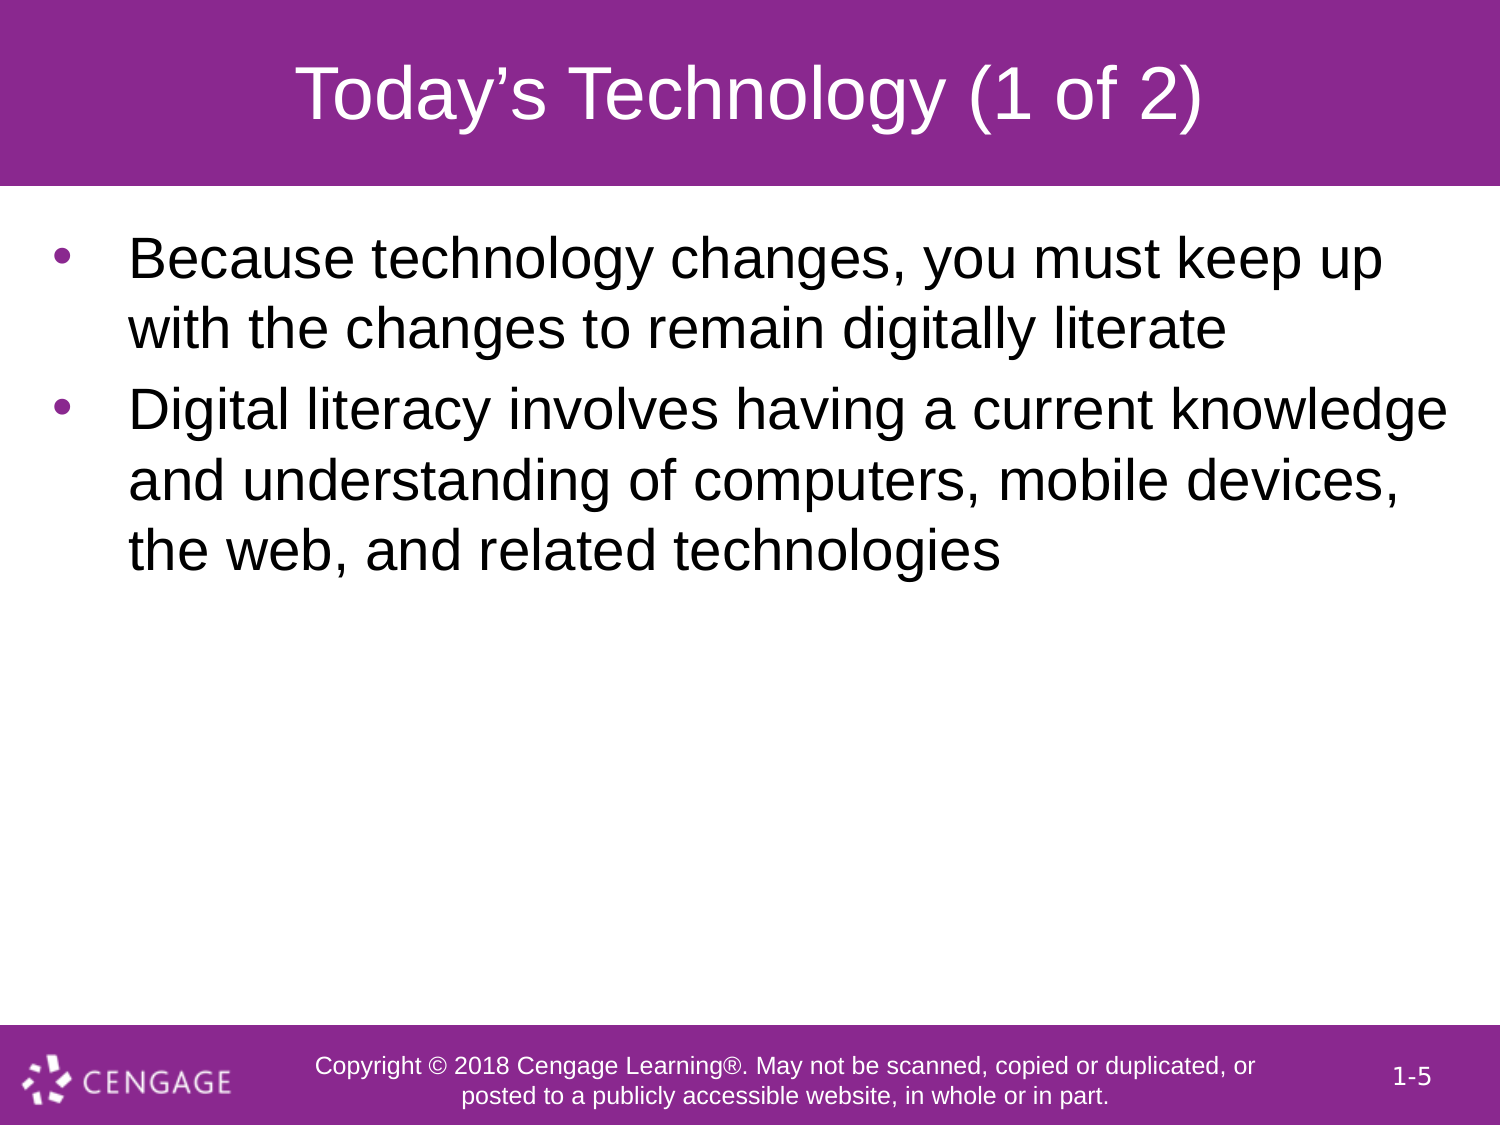

# Today’s Technology (1 of 2)
Because technology changes, you must keep up with the changes to remain digitally literate
Digital literacy involves having a current knowledge and understanding of computers, mobile devices, the web, and related technologies